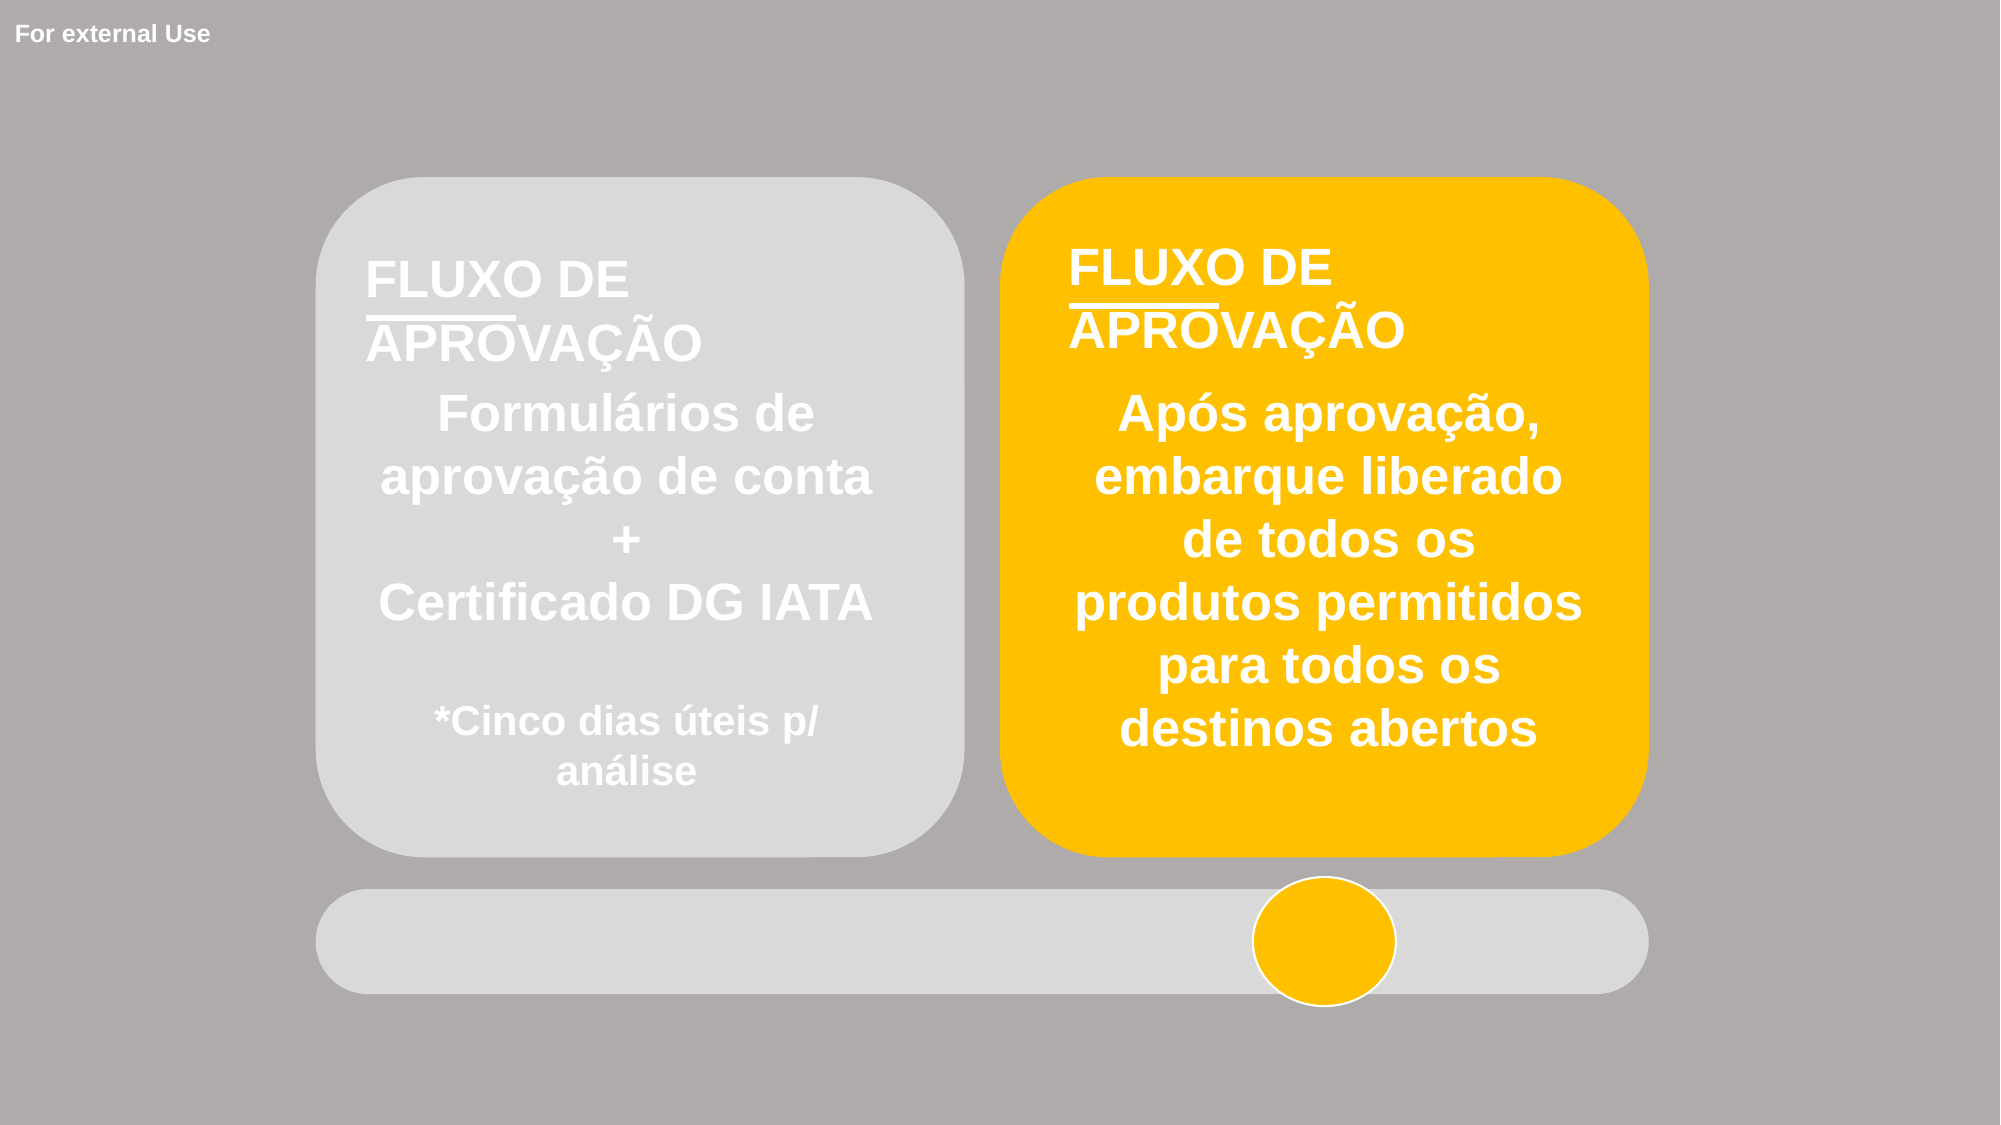

For external Use

FLUXO DE APROVAÇÃO

FLUXO DE APROVAÇÃO

Formulários de aprovação de conta
+
Certificado DG IATA

*Cinco dias úteis p/ análise

Após aprovação, embarque liberado de todos os produtos permitidos para todos os destinos abertos